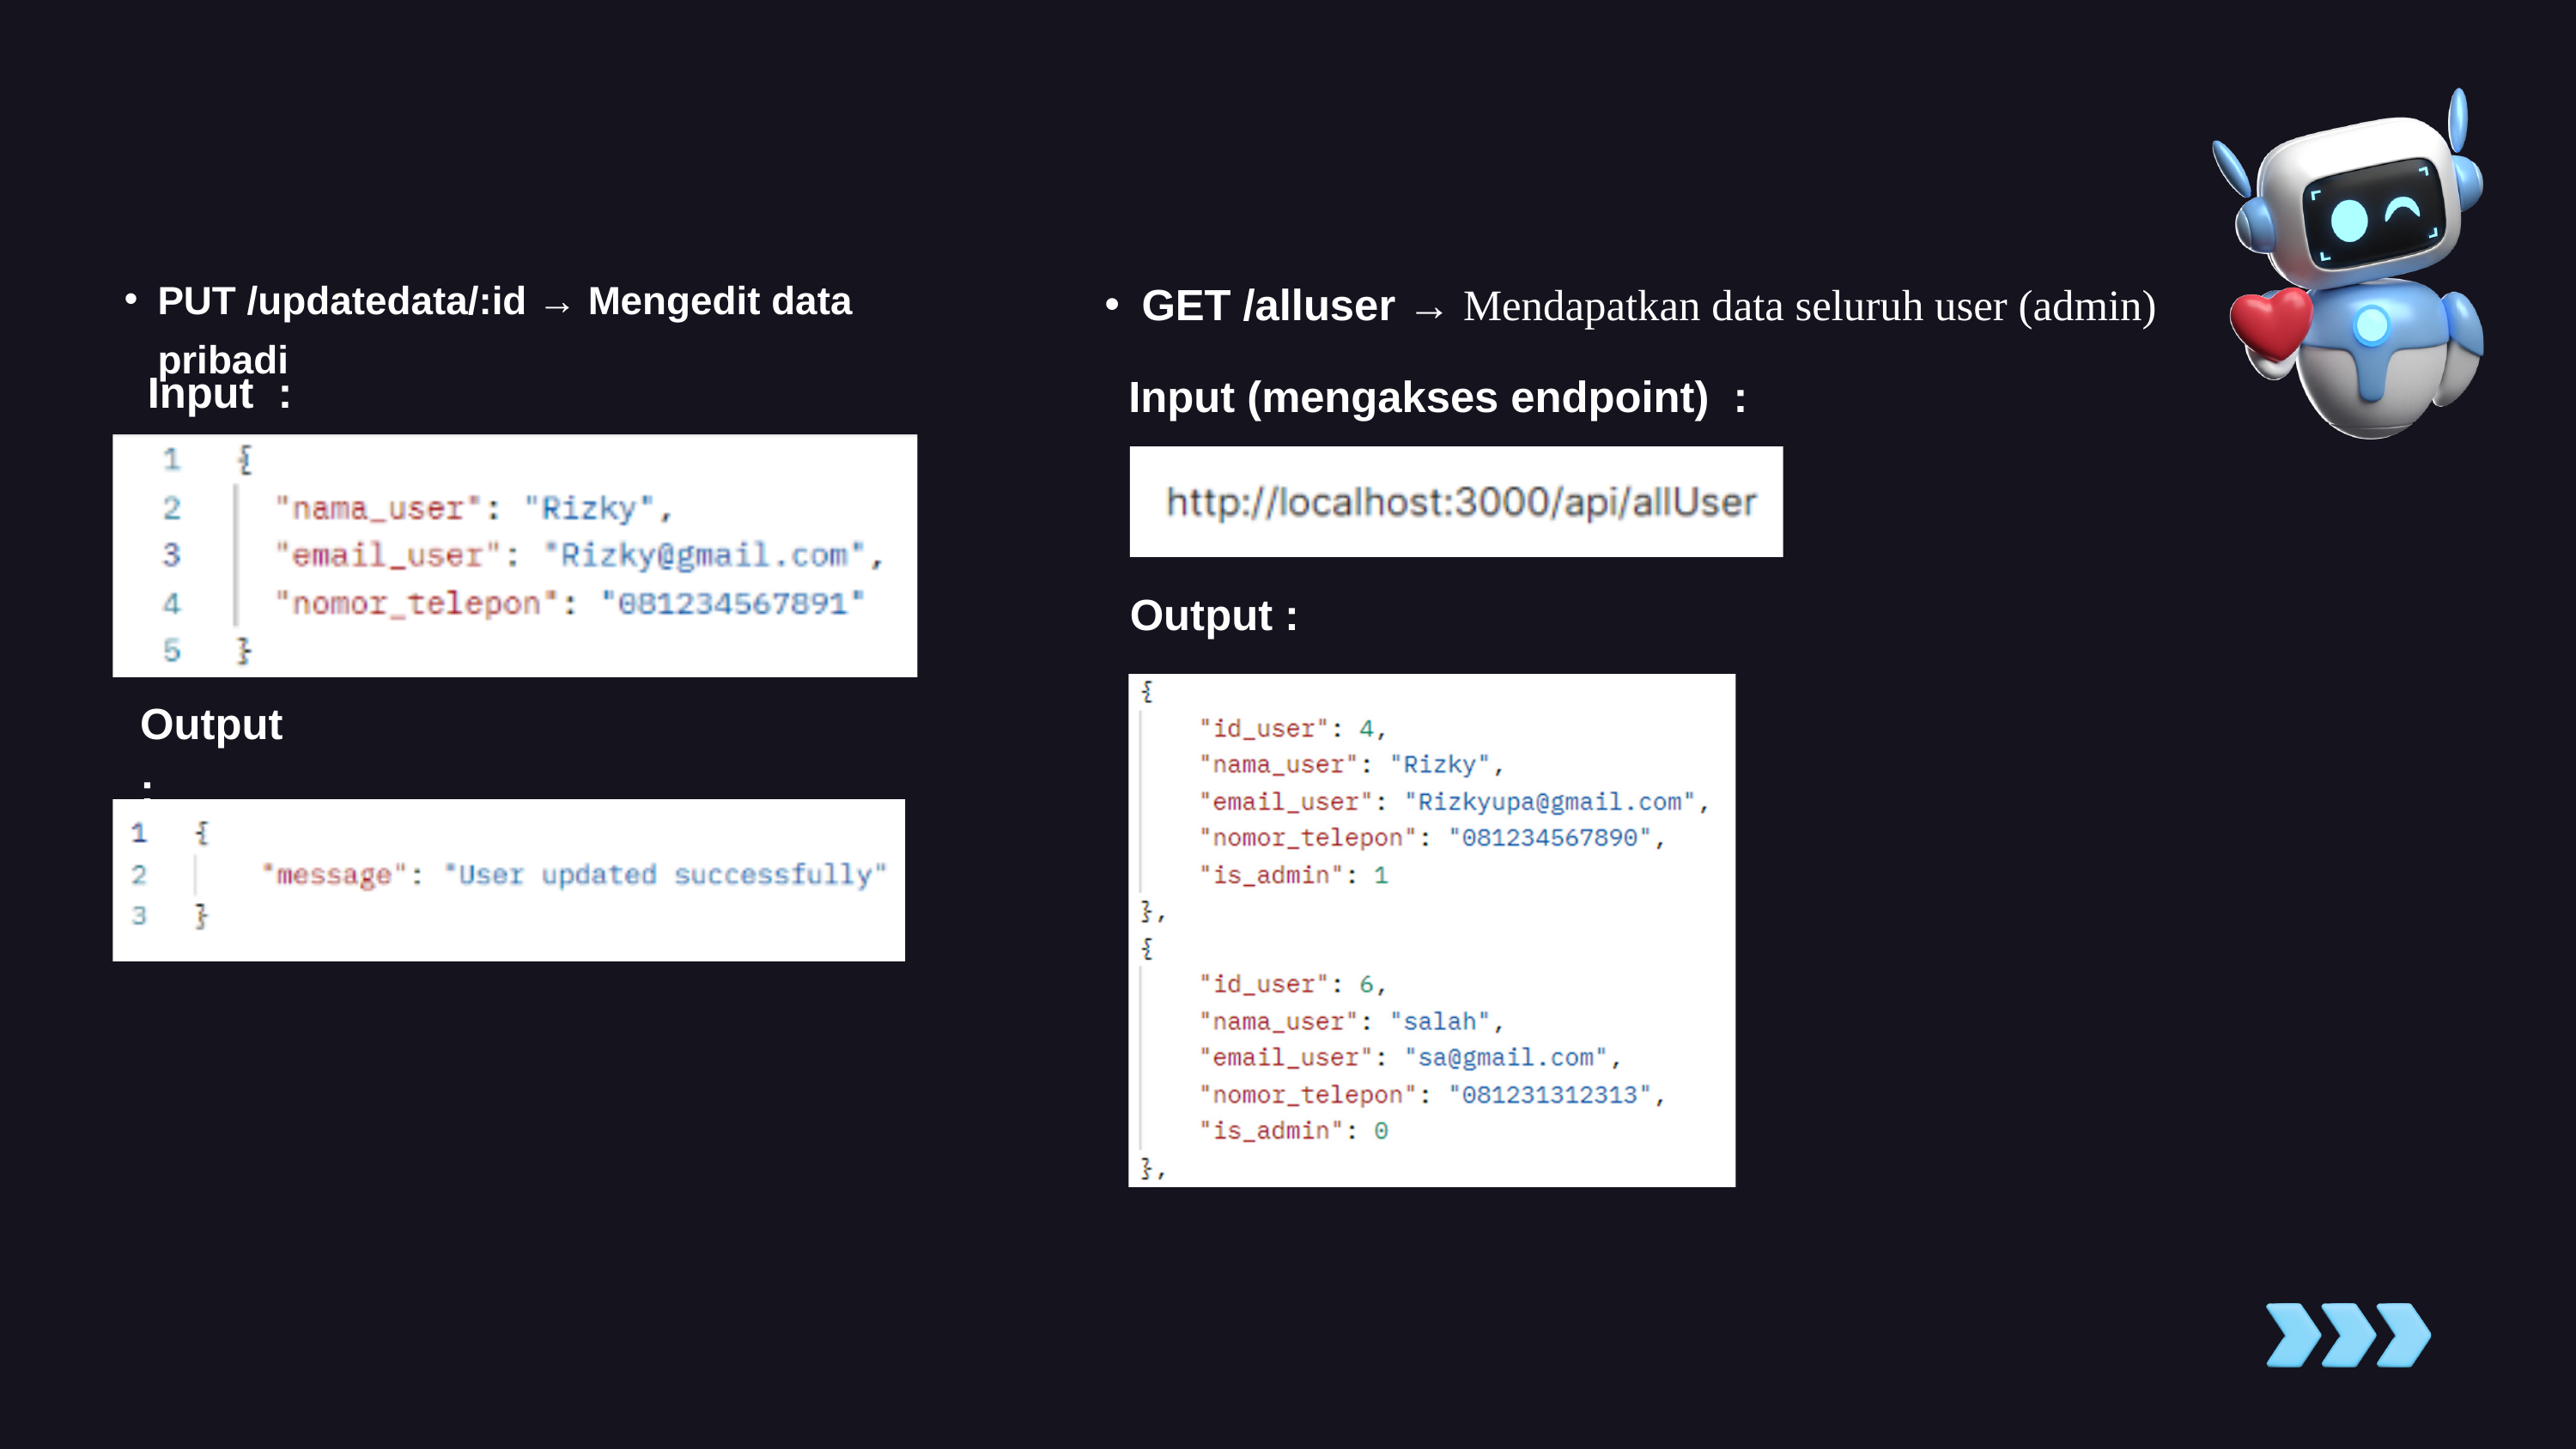

PUT /updatedata/:id → Mengedit data pribadi
GET /alluser → Mendapatkan data seluruh user (admin)
Input  :
Input (mengakses endpoint)  :

Output :

Output :